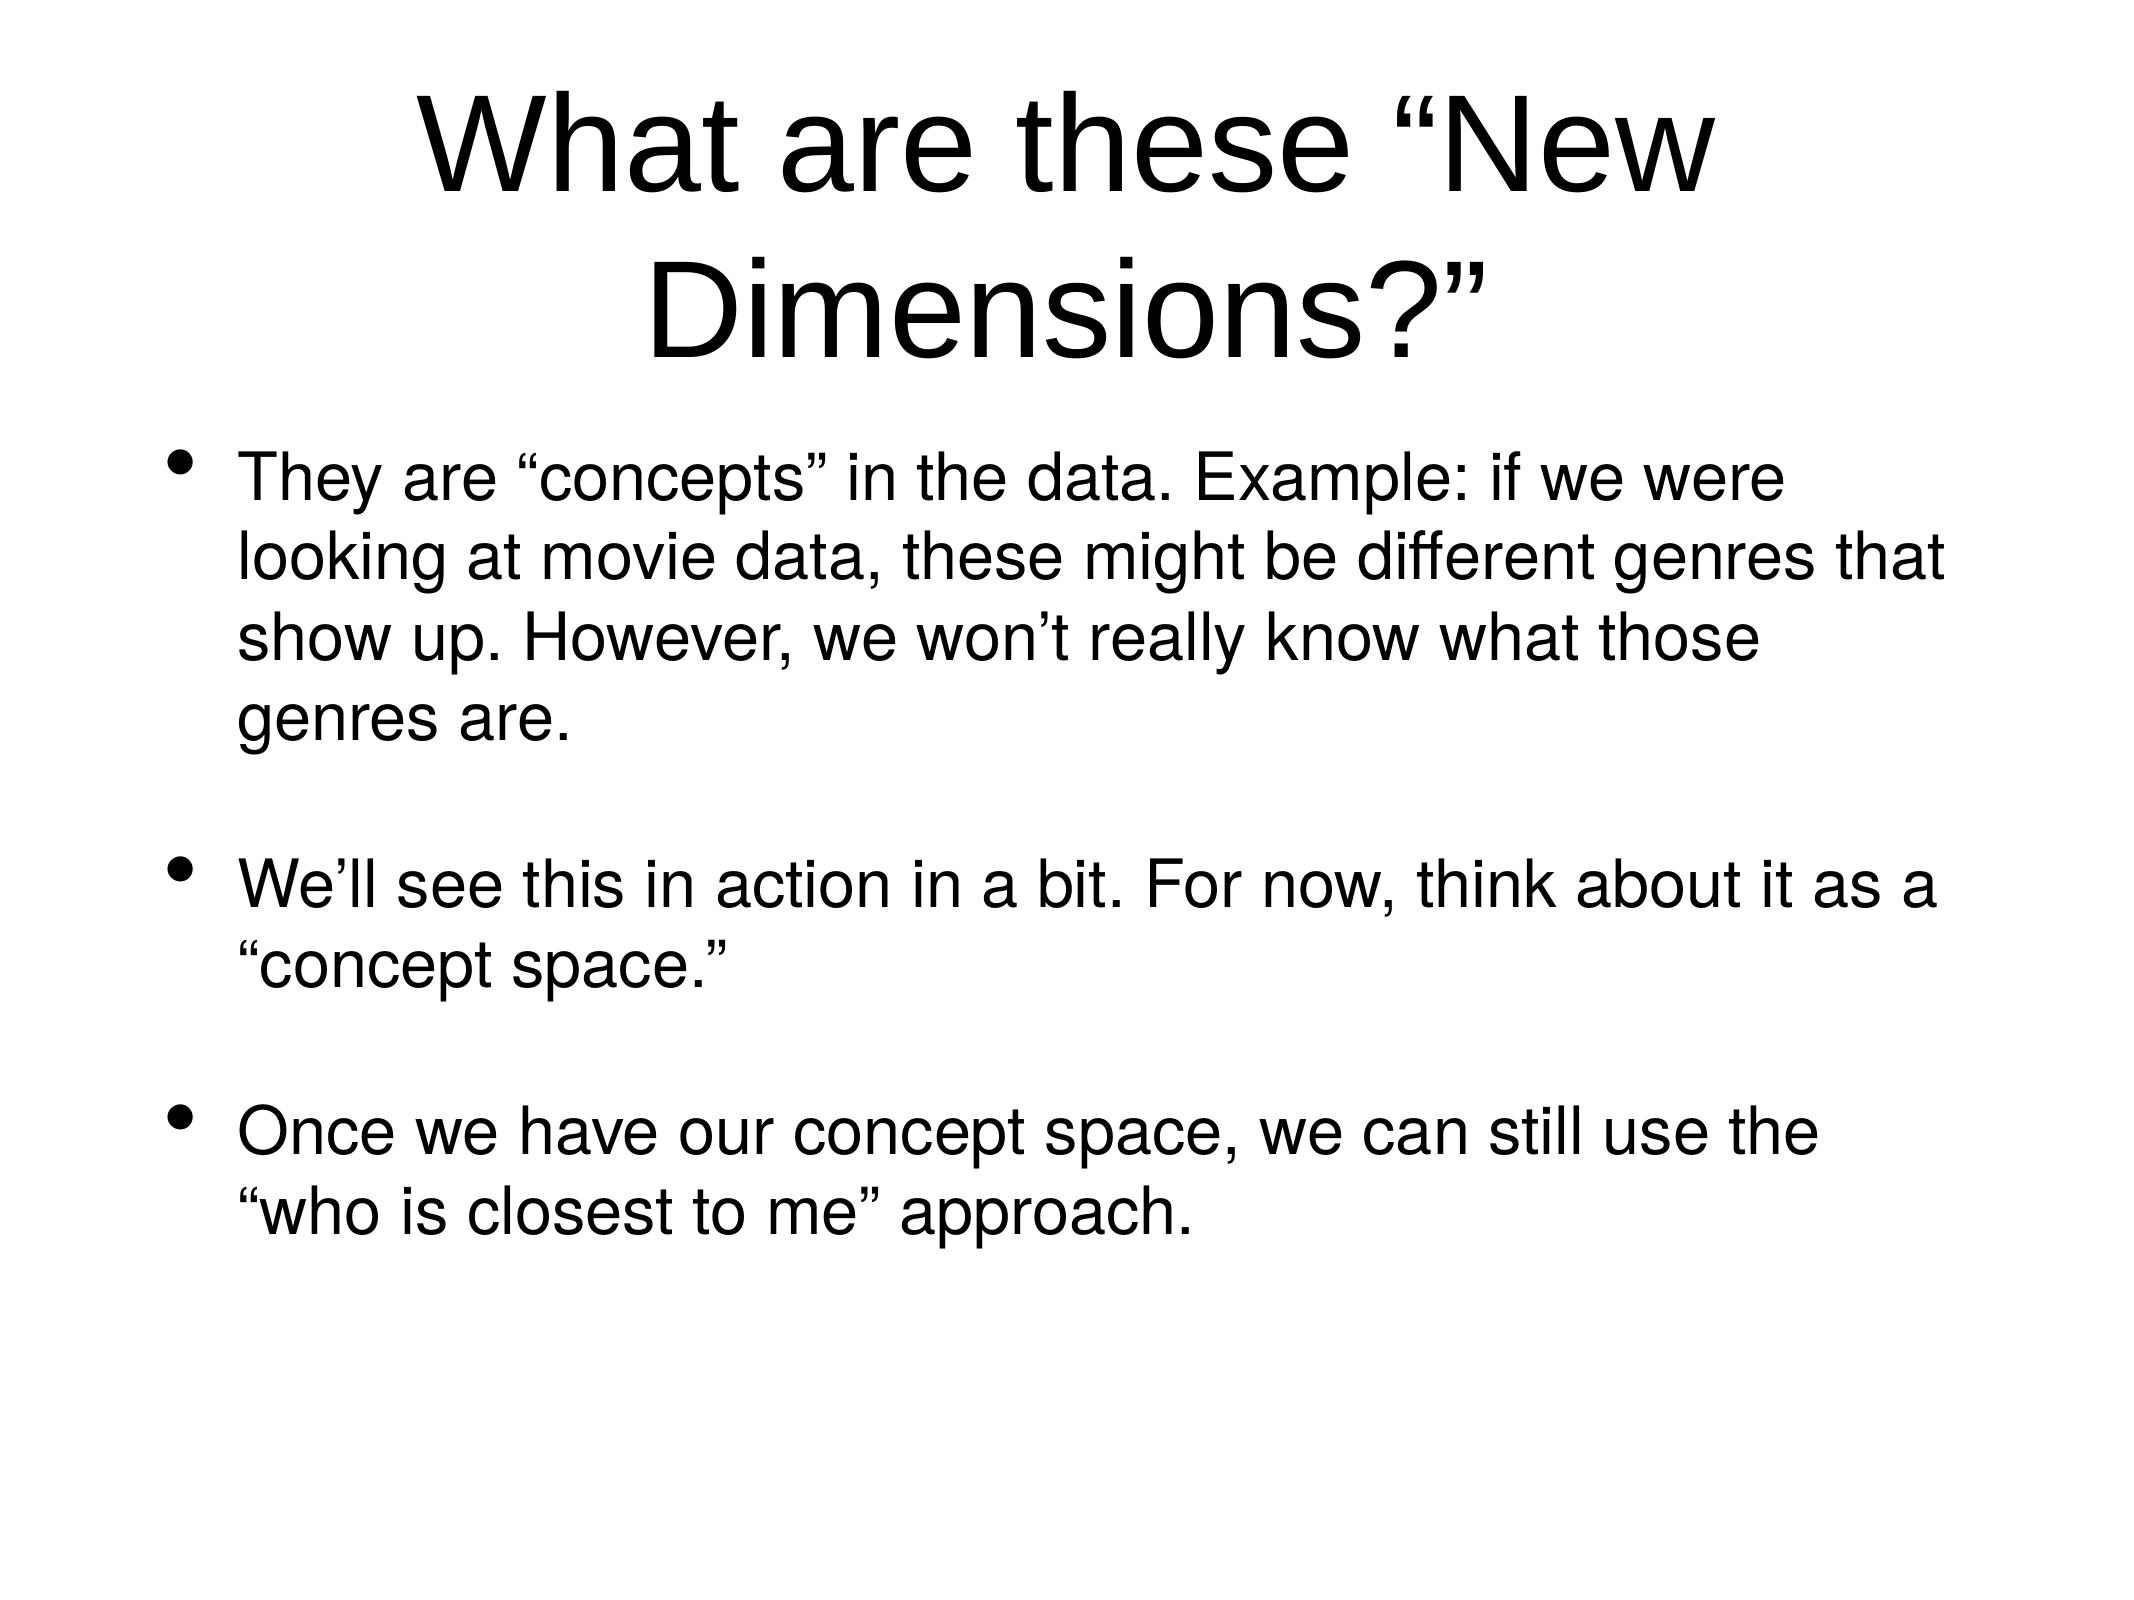

# What are these “New Dimensions?”
They are “concepts” in the data. Example: if we were looking at movie data, these might be different genres that show up. However, we won’t really know what those genres are.
We’ll see this in action in a bit. For now, think about it as a “concept space.”
Once we have our concept space, we can still use the “who is closest to me” approach.